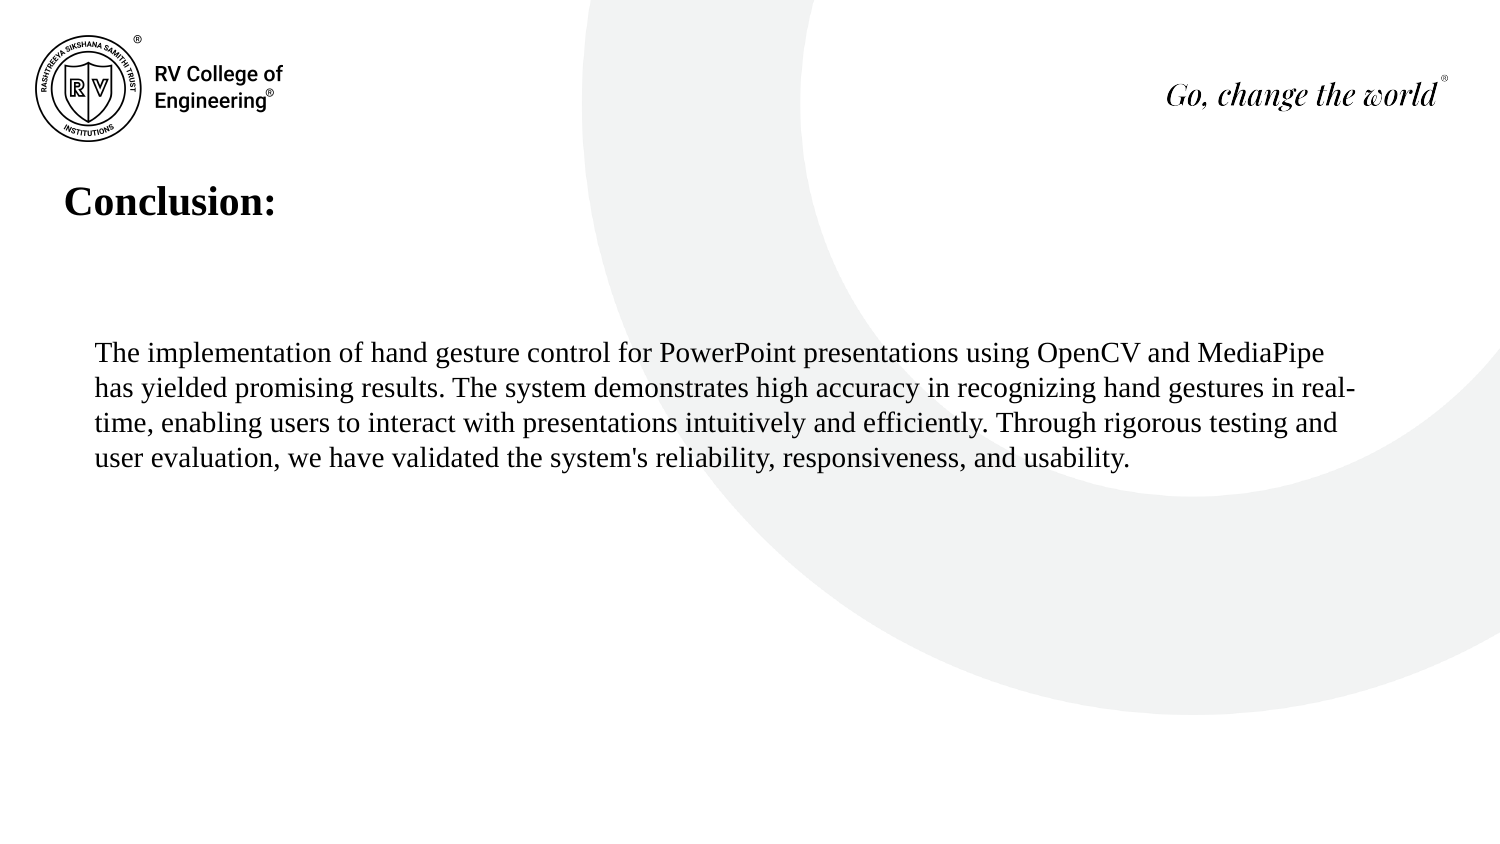

Conclusion:
The implementation of hand gesture control for PowerPoint presentations using OpenCV and MediaPipe has yielded promising results. The system demonstrates high accuracy in recognizing hand gestures in real-time, enabling users to interact with presentations intuitively and efficiently. Through rigorous testing and user evaluation, we have validated the system's reliability, responsiveness, and usability.